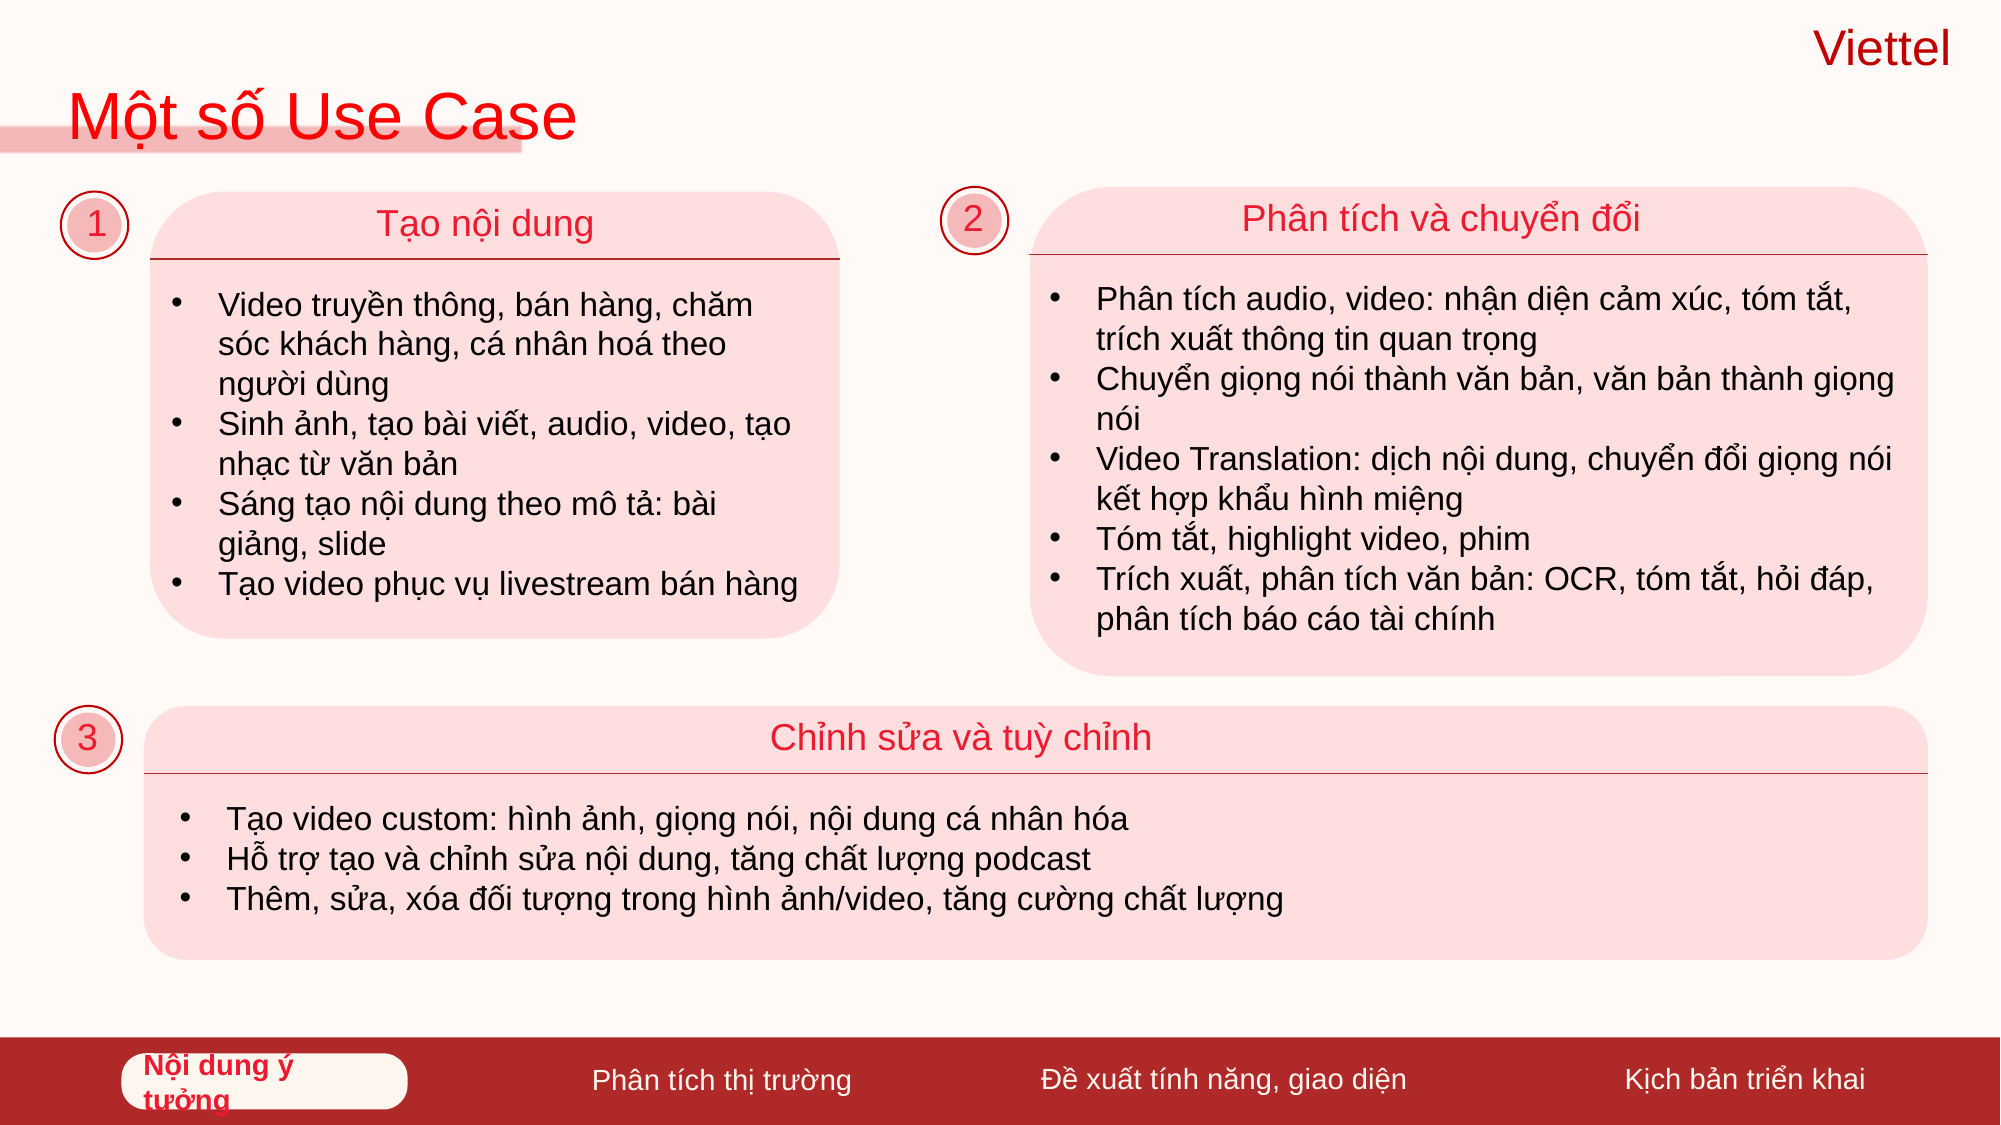

Viettel
Một số Use Case

2

Phân tích và chuyển đổi

1

Tạo nội dung
Phân tích audio, video: nhận diện cảm xúc, tóm tắt, trích xuất thông tin quan trọng
Chuyển giọng nói thành văn bản, văn bản thành giọng nói
Video Translation: dịch nội dung, chuyển đổi giọng nói kết hợp khẩu hình miệng
Tóm tắt, highlight video, phim
Trích xuất, phân tích văn bản: OCR, tóm tắt, hỏi đáp, phân tích báo cáo tài chính
Video truyền thông, bán hàng, chăm sóc khách hàng, cá nhân hoá theo người dùng
Sinh ảnh, tạo bài viết, audio, video, tạo nhạc từ văn bản
Sáng tạo nội dung theo mô tả: bài giảng, slide
Tạo video phục vụ livestream bán hàng
Chỉnh sửa và tuỳ chỉnh

3

Tạo video custom: hình ảnh, giọng nói, nội dung cá nhân hóa
Hỗ trợ tạo và chỉnh sửa nội dung, tăng chất lượng podcast
Thêm, sửa, xóa đối tượng trong hình ảnh/video, tăng cường chất lượng

Nội dung ý tưởng
Đề xuất tính năng, giao diện
Kịch bản triển khai
Phân tích thị trường